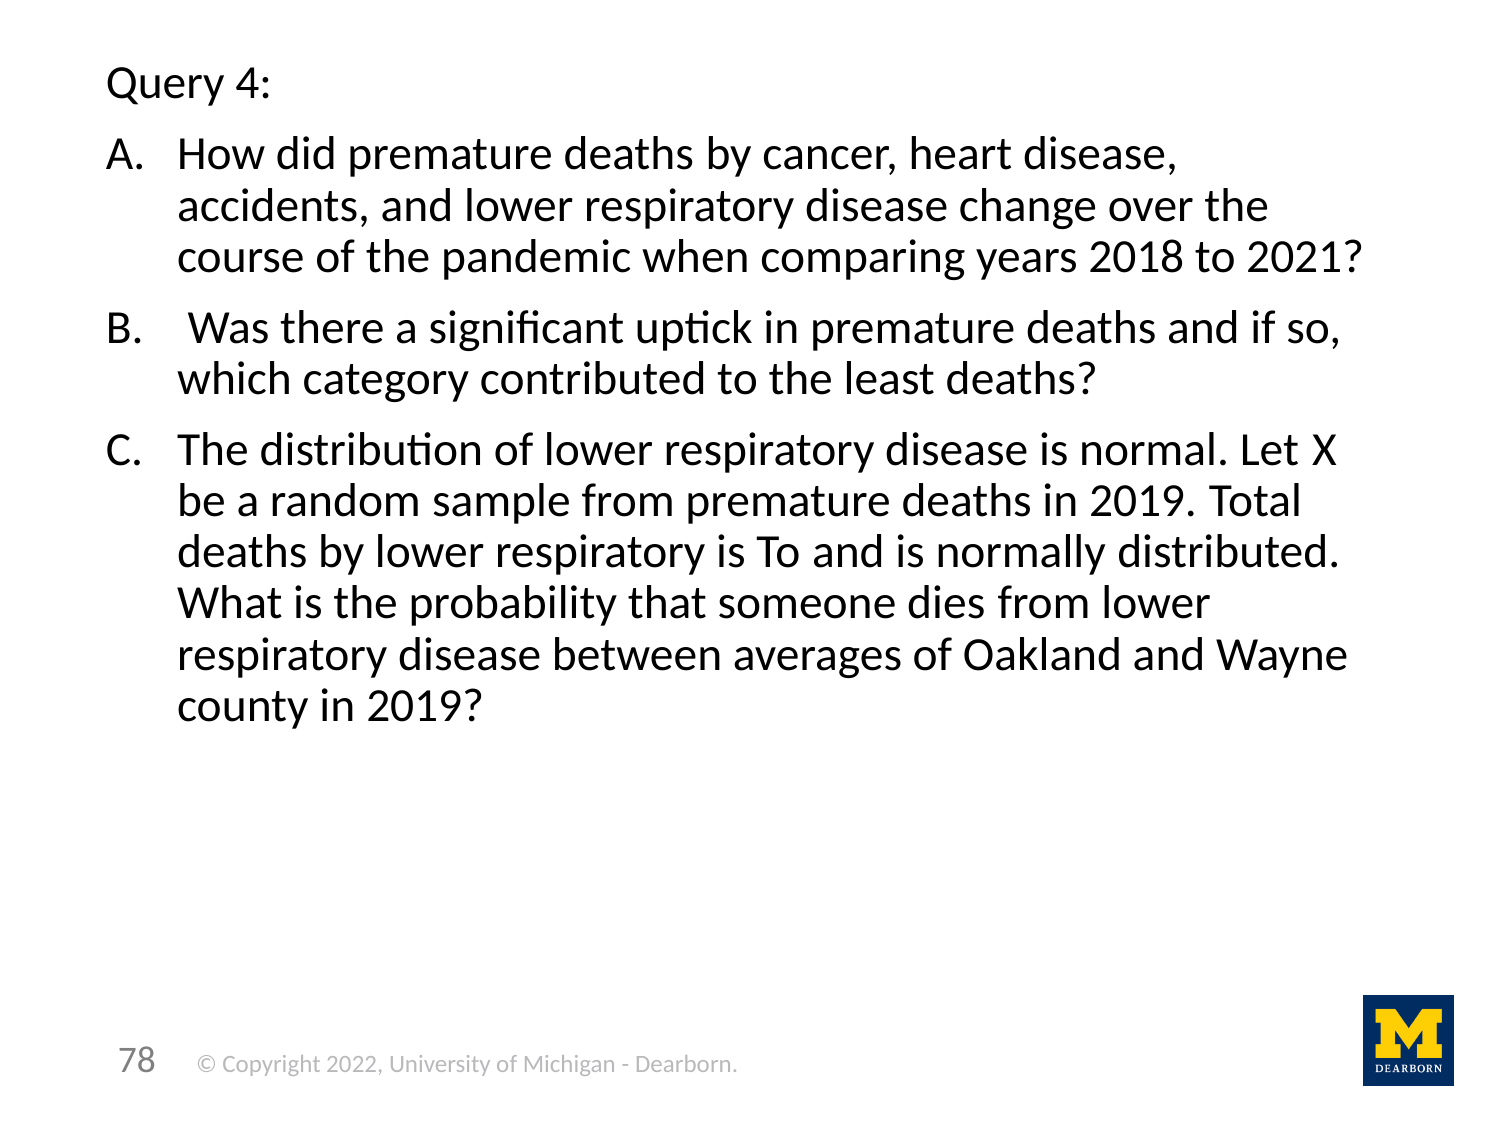

Query 4:
How did premature deaths by cancer, heart disease, accidents, and lower respiratory disease change over the course of the pandemic when comparing years 2018 to 2021?
 Was there a significant uptick in premature deaths and if so, which category contributed to the least deaths?
The distribution of lower respiratory disease is normal. Let X be a random sample from premature deaths in 2019. Total deaths by lower respiratory is To and is normally distributed. What is the probability that someone dies from lower respiratory disease between averages of Oakland and Wayne county in 2019?